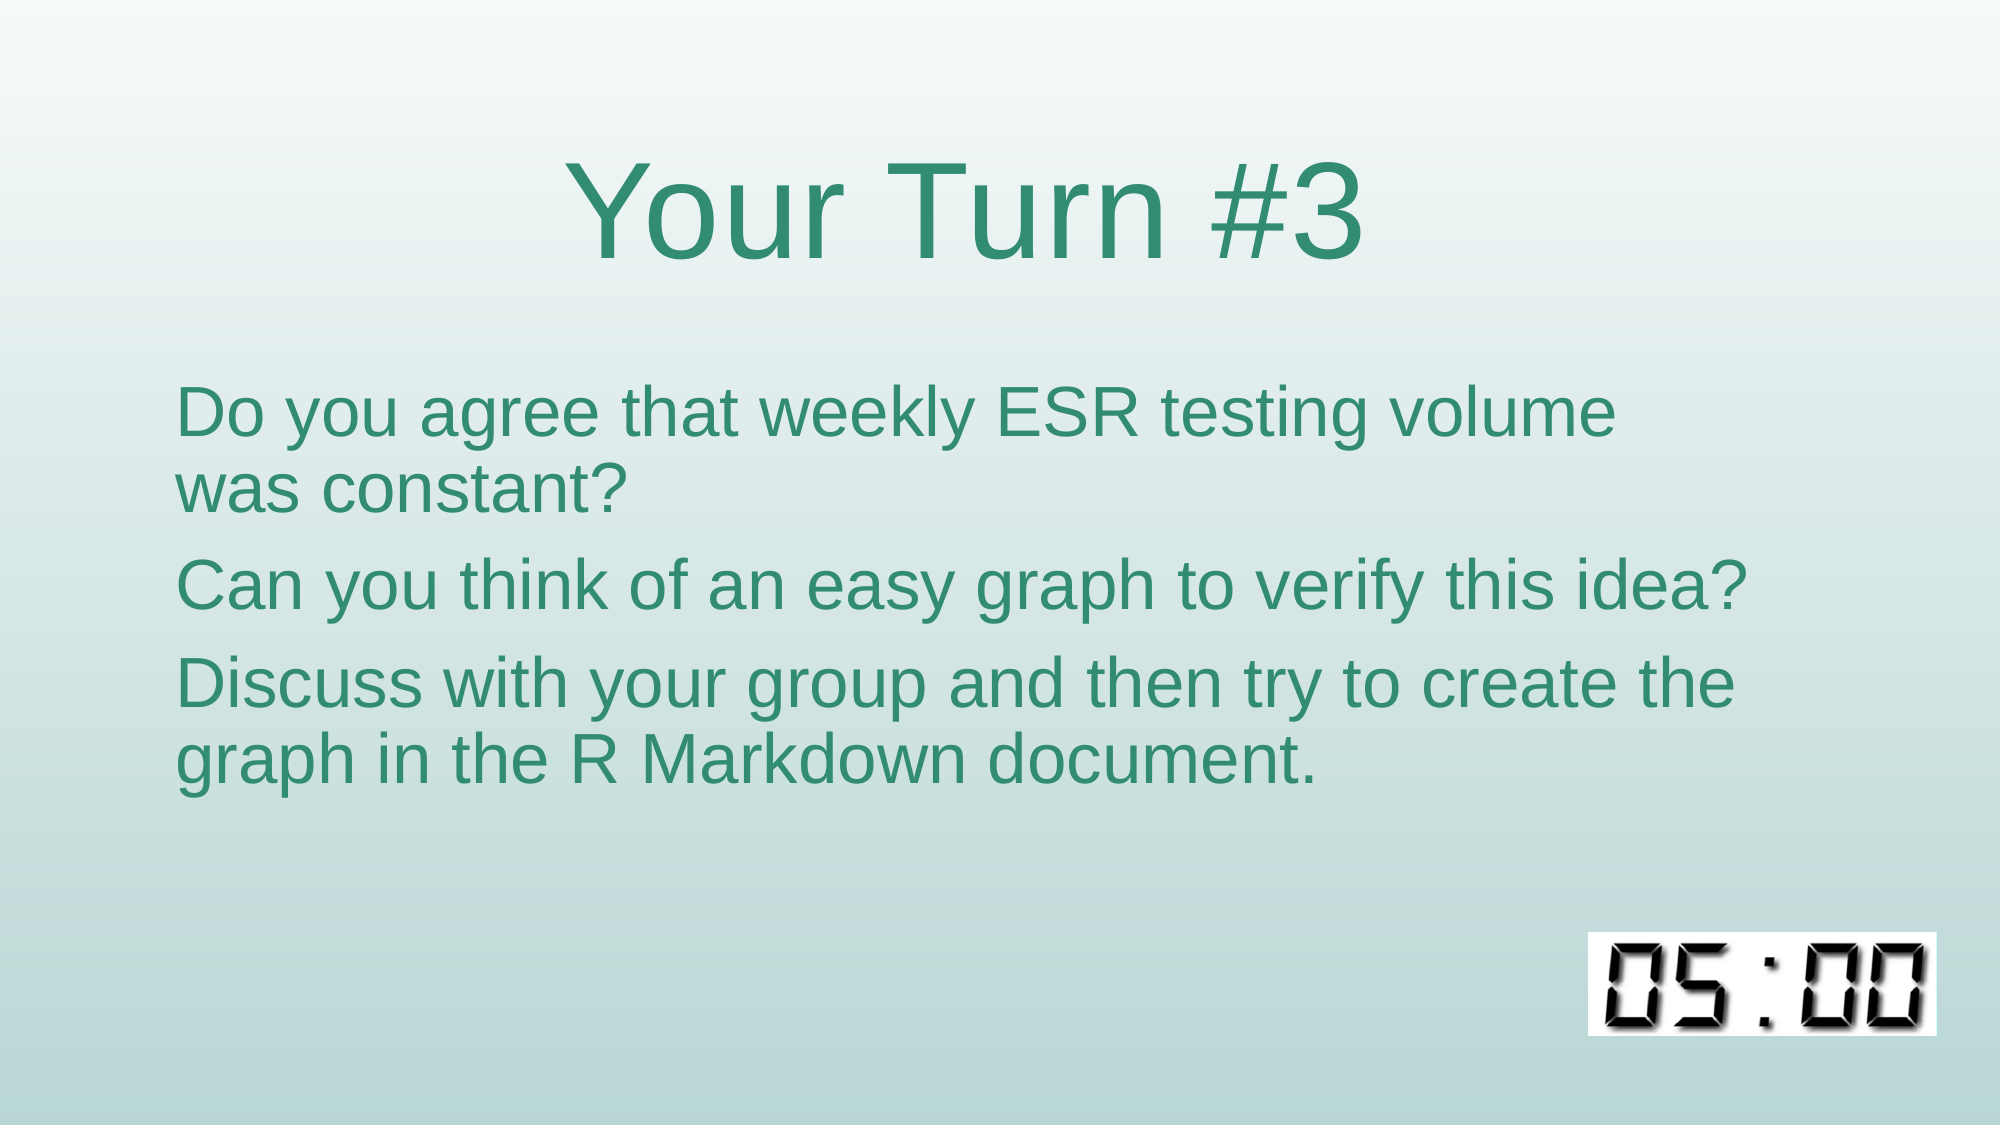

# Your Turn #3
Do you agree that weekly ESR testing volume was constant?
Can you think of an easy graph to verify this idea?
Discuss with your group and then try to create the graph in the R Markdown document.